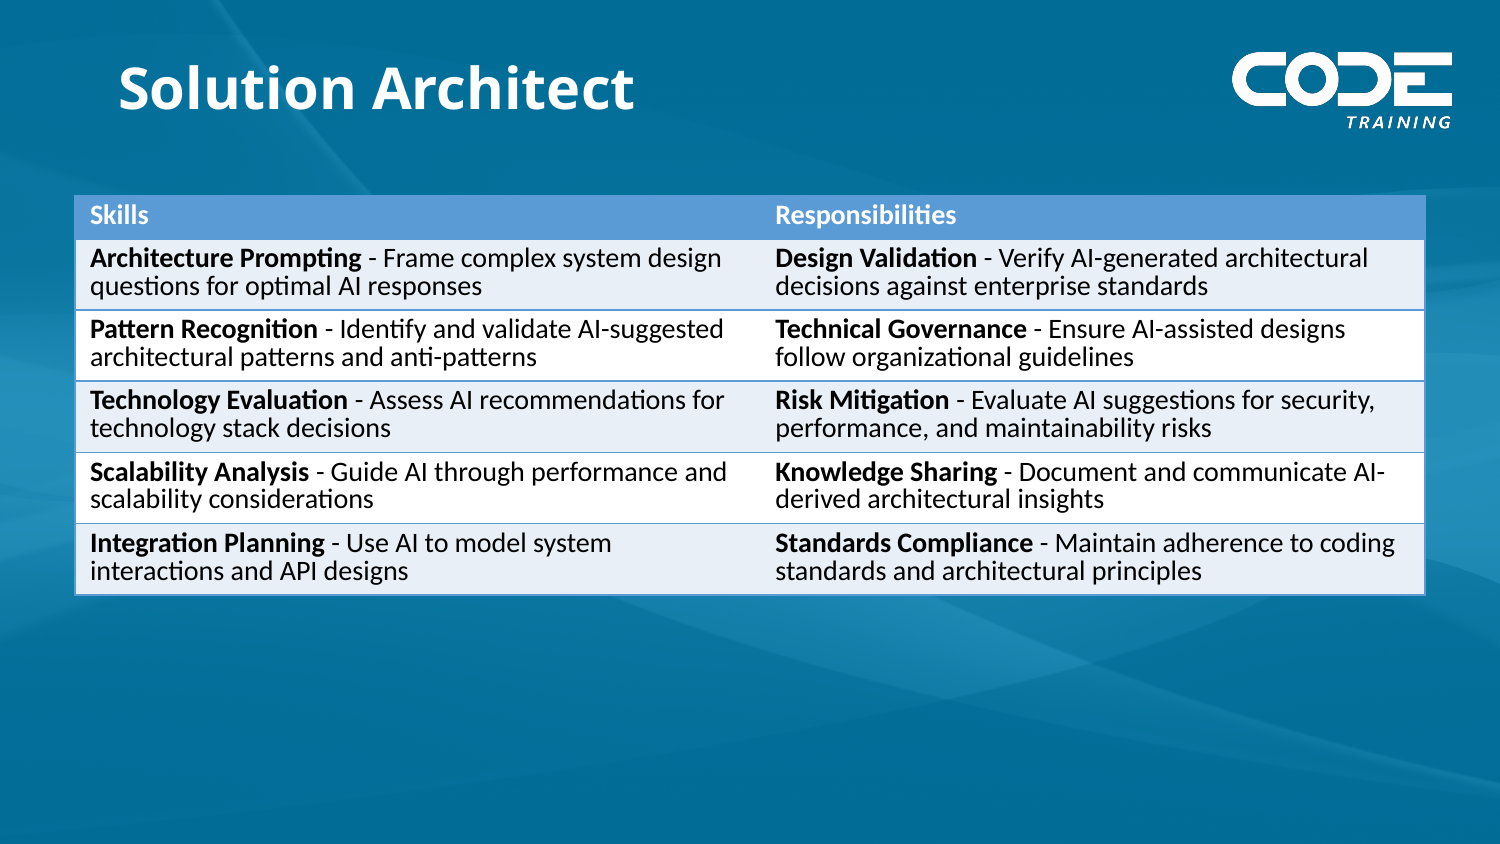

# Solution Architect
| Skills | Responsibilities |
| --- | --- |
| Architecture Prompting - Frame complex system design questions for optimal AI responses | Design Validation - Verify AI-generated architectural decisions against enterprise standards |
| Pattern Recognition - Identify and validate AI-suggested architectural patterns and anti-patterns | Technical Governance - Ensure AI-assisted designs follow organizational guidelines |
| Technology Evaluation - Assess AI recommendations for technology stack decisions | Risk Mitigation - Evaluate AI suggestions for security, performance, and maintainability risks |
| Scalability Analysis - Guide AI through performance and scalability considerations | Knowledge Sharing - Document and communicate AI-derived architectural insights |
| Integration Planning - Use AI to model system interactions and API designs | Standards Compliance - Maintain adherence to coding standards and architectural principles |